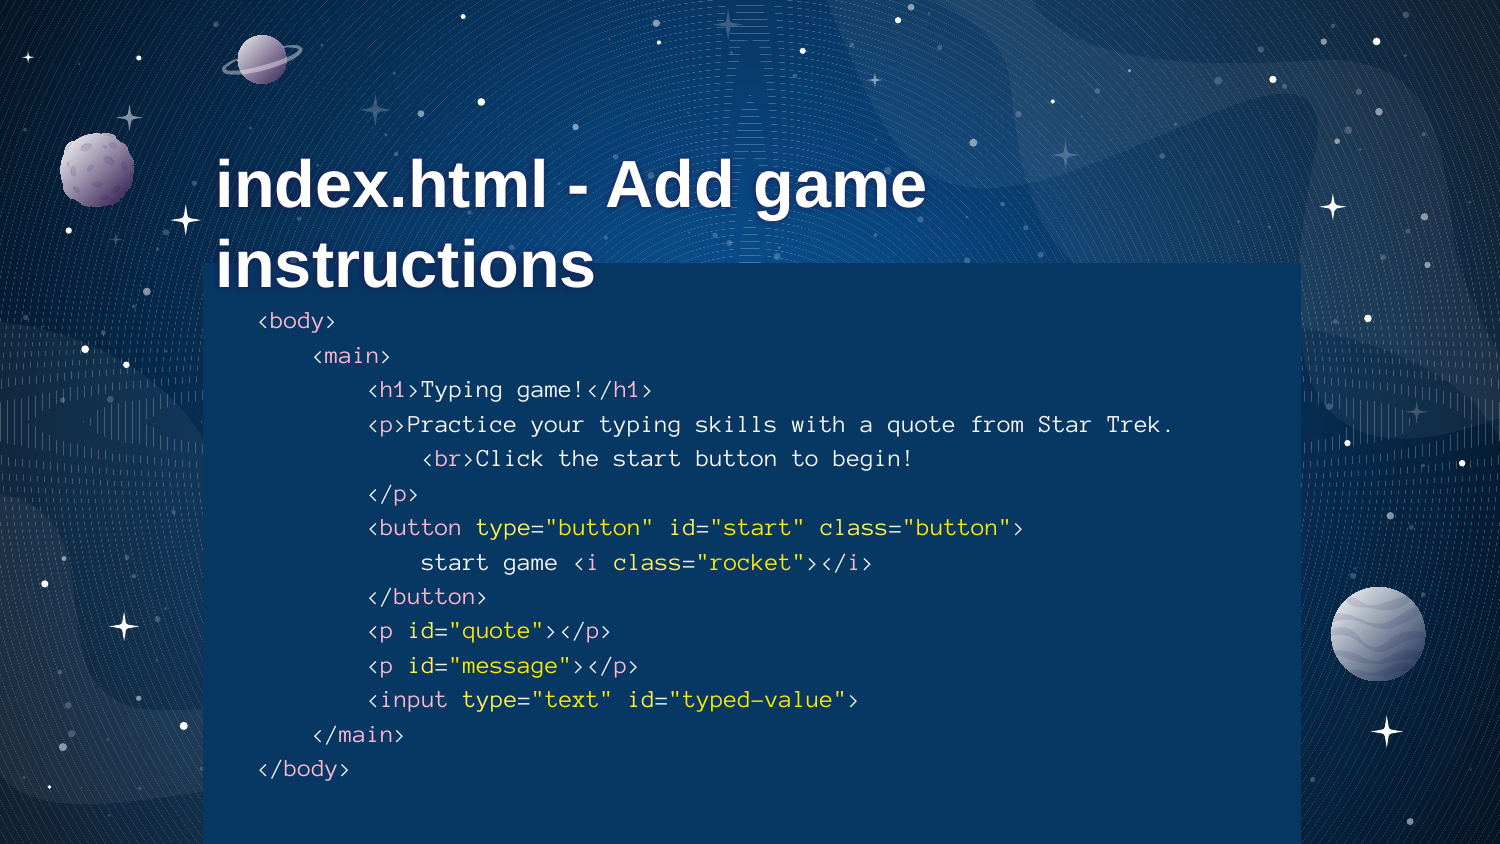

# index.html - Add game instructions

<body>
    <main>
        <h1>Typing game!</h1>
        <p>Practice your typing skills with a quote from Star Trek.
            <br>Click the start button to begin!
        </p>
        <button type="button" id="start" class="button">
            start game <i class="rocket"></i>
        </button>
        <p id="quote"></p>
        <p id="message"></p>
        <input type="text" id="typed-value">
    </main>
</body>